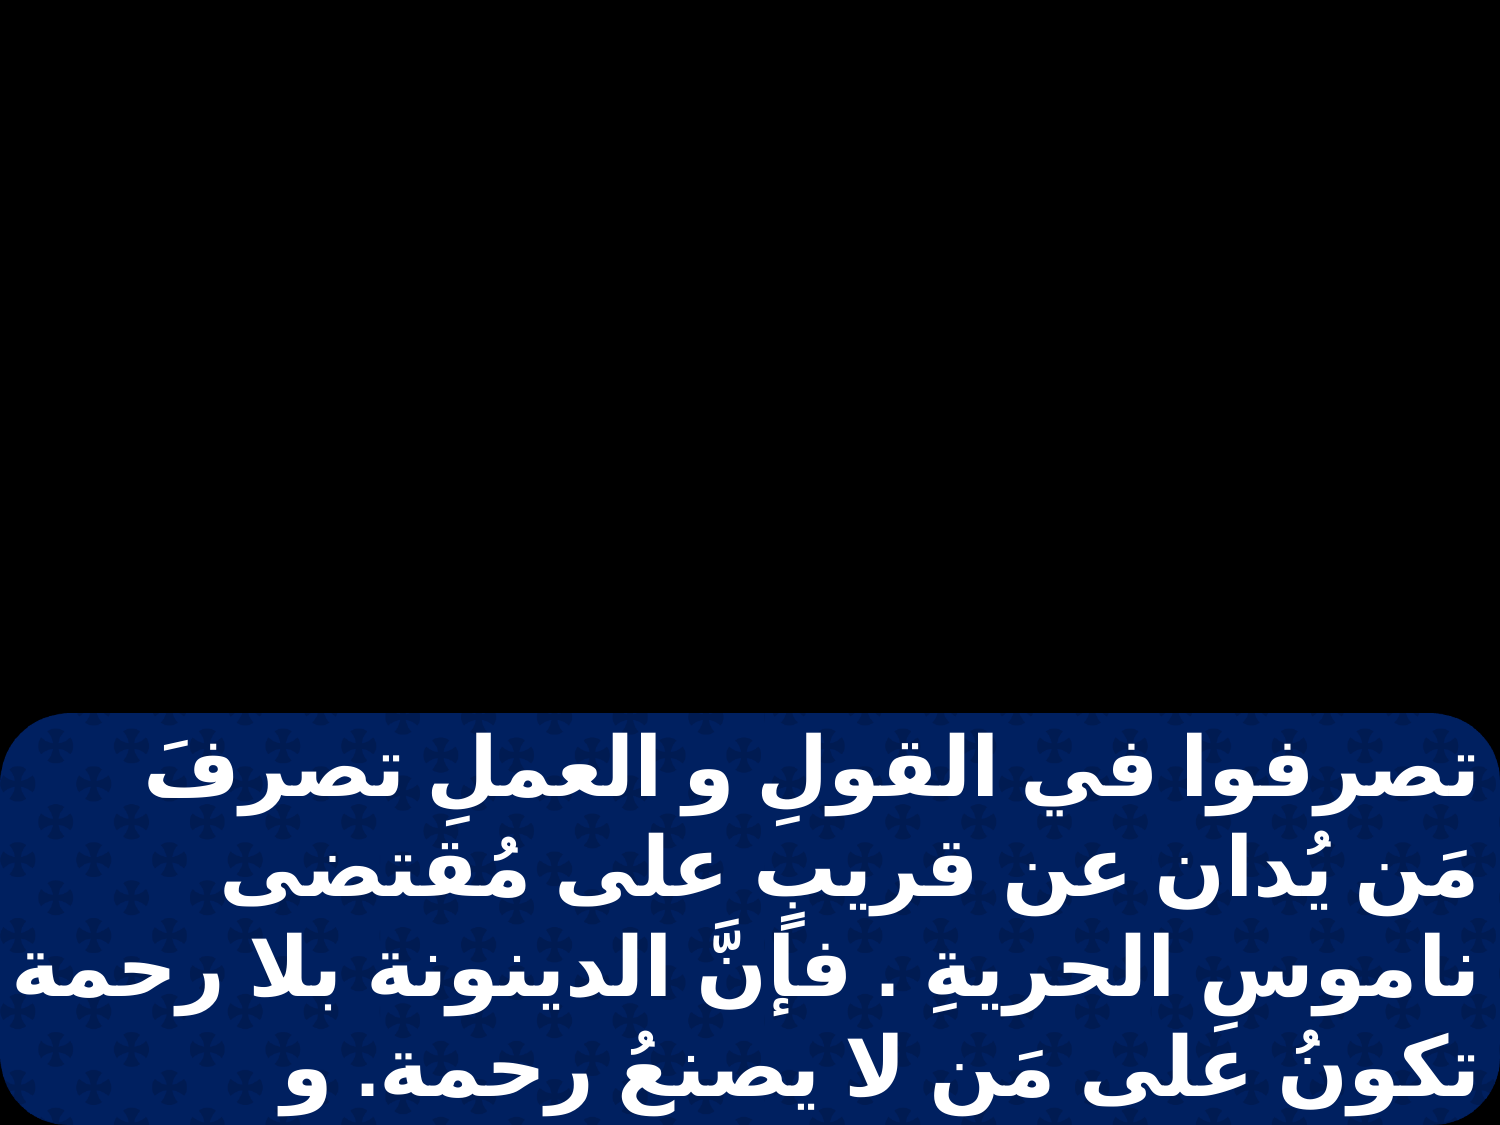

تصرفوا في القولِ و العملِ تصرفَ مَن يُدان عن قريبٍ على مُقتضى ناموسِ الحريةِ . فإنَّ الدينونة بلا رحمة تكونُ على مَن لا يصنعُ رحمة. و الرحمة تفتخرُ على الدينونةِ .